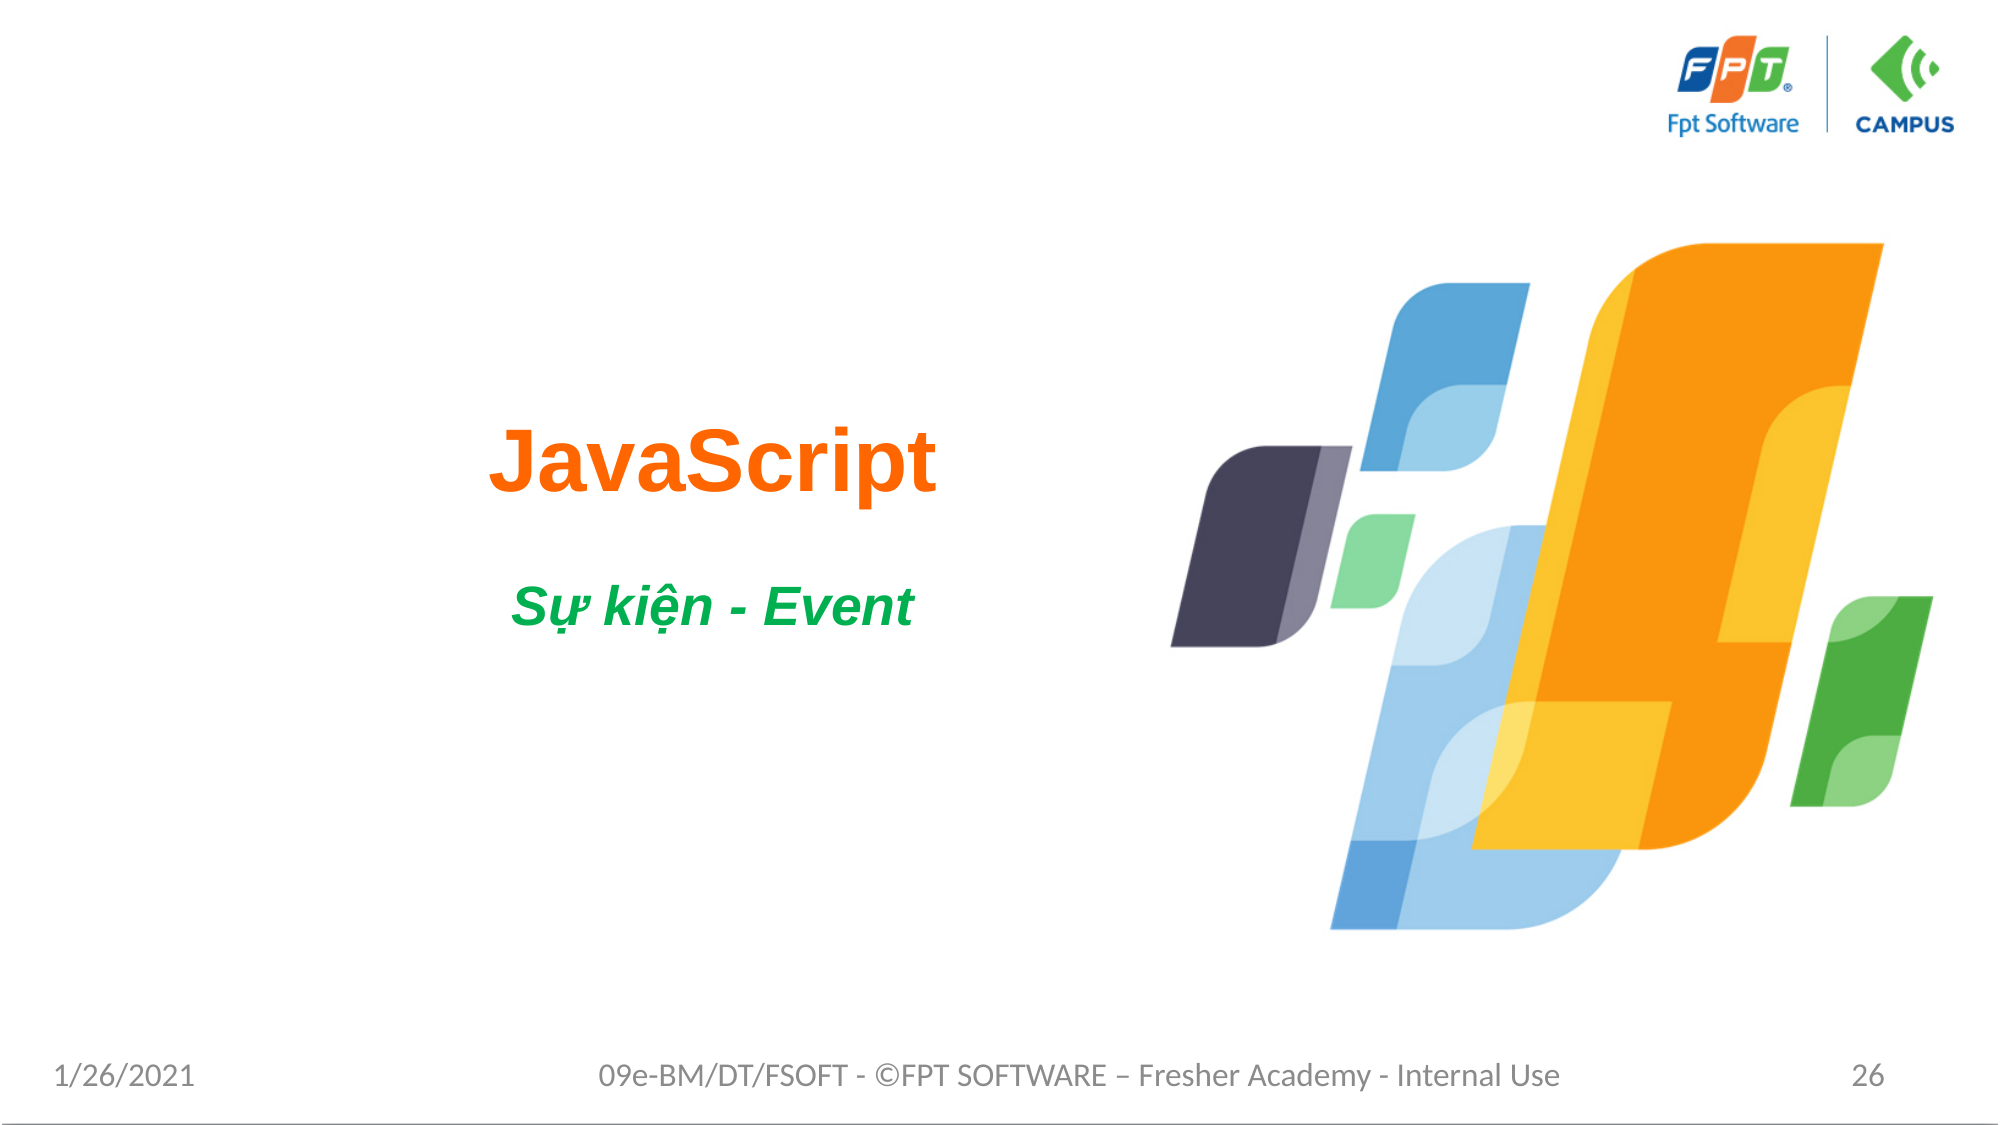

# JavaScript
Sự kiện - Event
1/26/2021
09e-BM/DT/FSOFT - ©FPT SOFTWARE – Fresher Academy - Internal Use
26